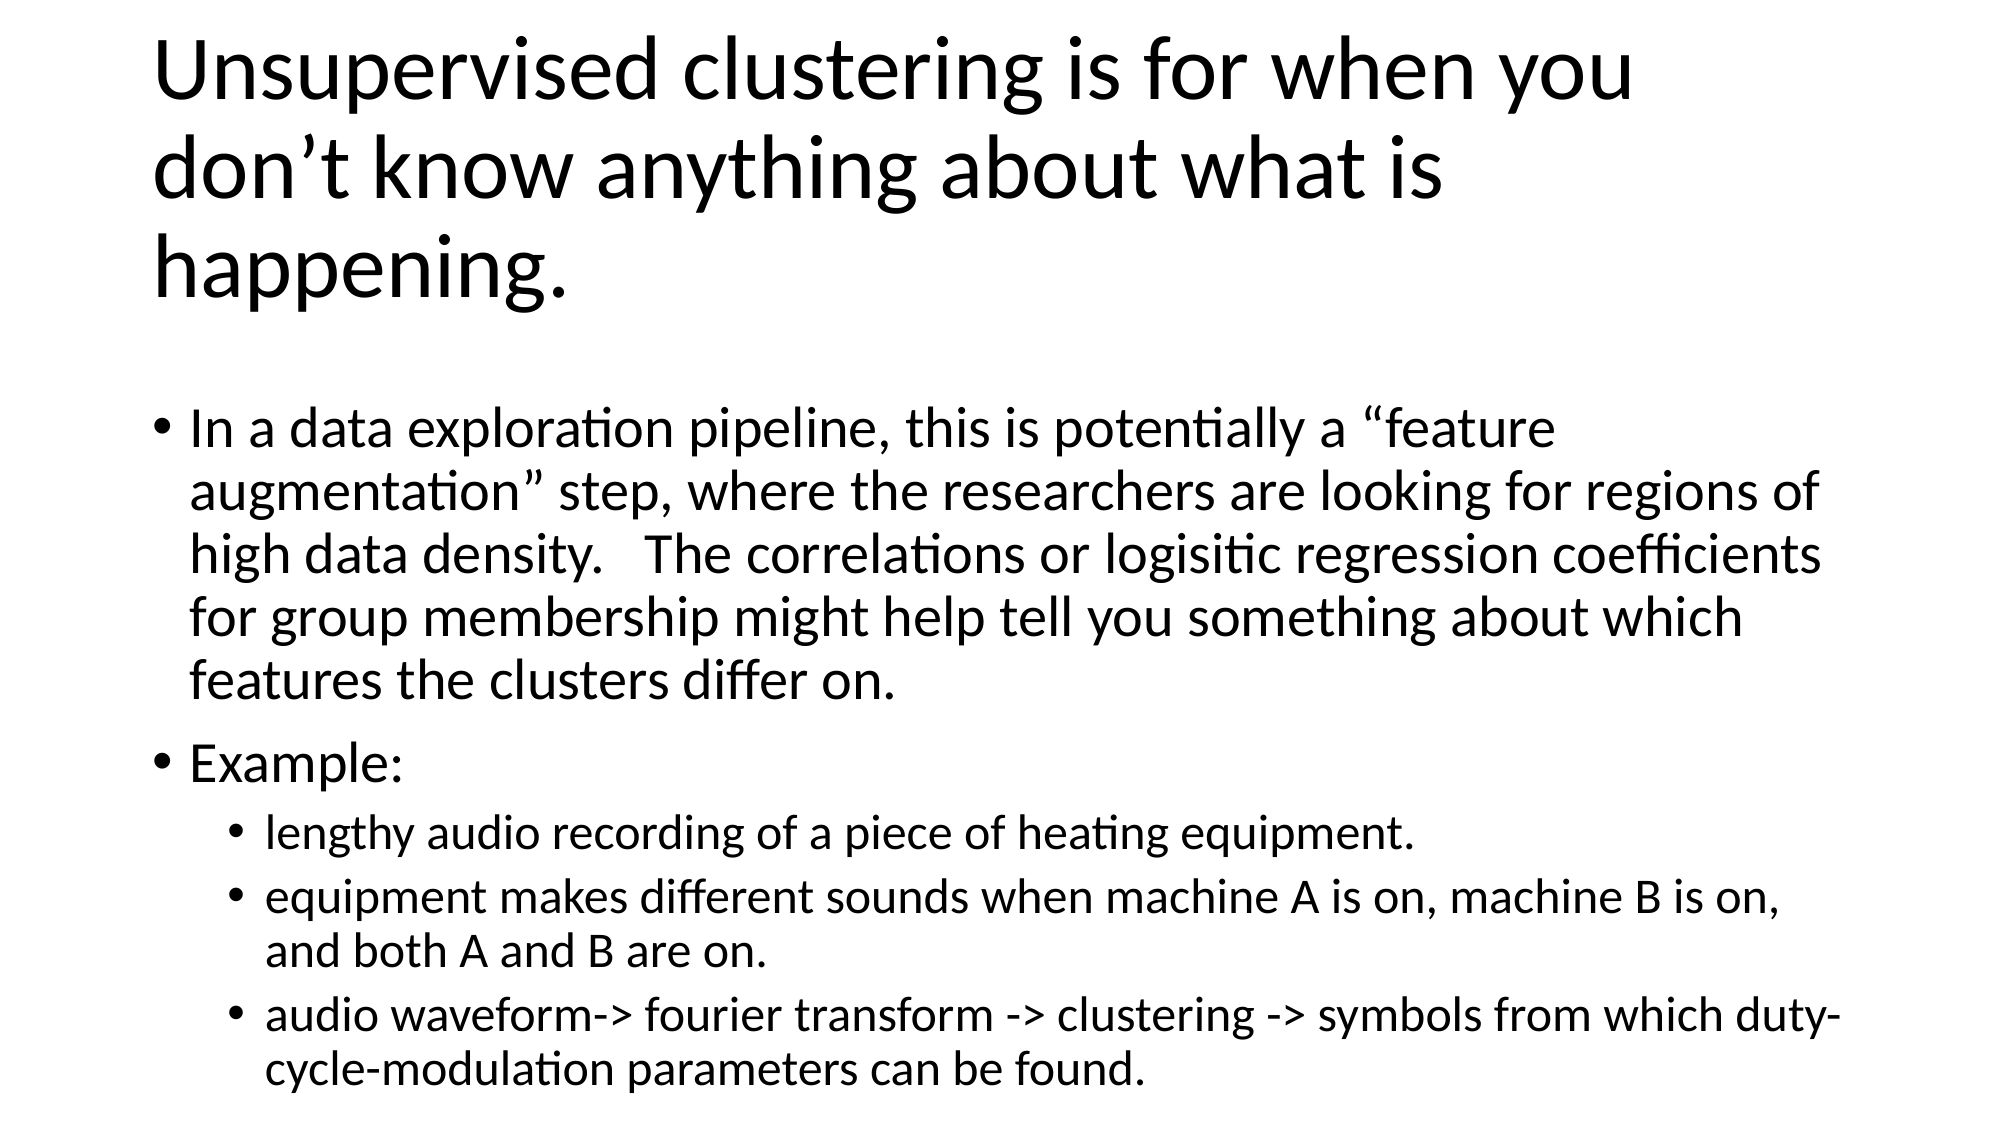

# Unsupervised clustering is for when you don’t know anything about what is happening.

In a data exploration pipeline, this is potentially a “feature augmentation” step, where the researchers are looking for regions of high data density.   The correlations or logisitic regression coefficients for group membership might help tell you something about which features the clusters differ on.
Example:
lengthy audio recording of a piece of heating equipment.
equipment makes different sounds when machine A is on, machine B is on, and both A and B are on.
audio waveform-> fourier transform -> clustering -> symbols from which duty-cycle-modulation parameters can be found.